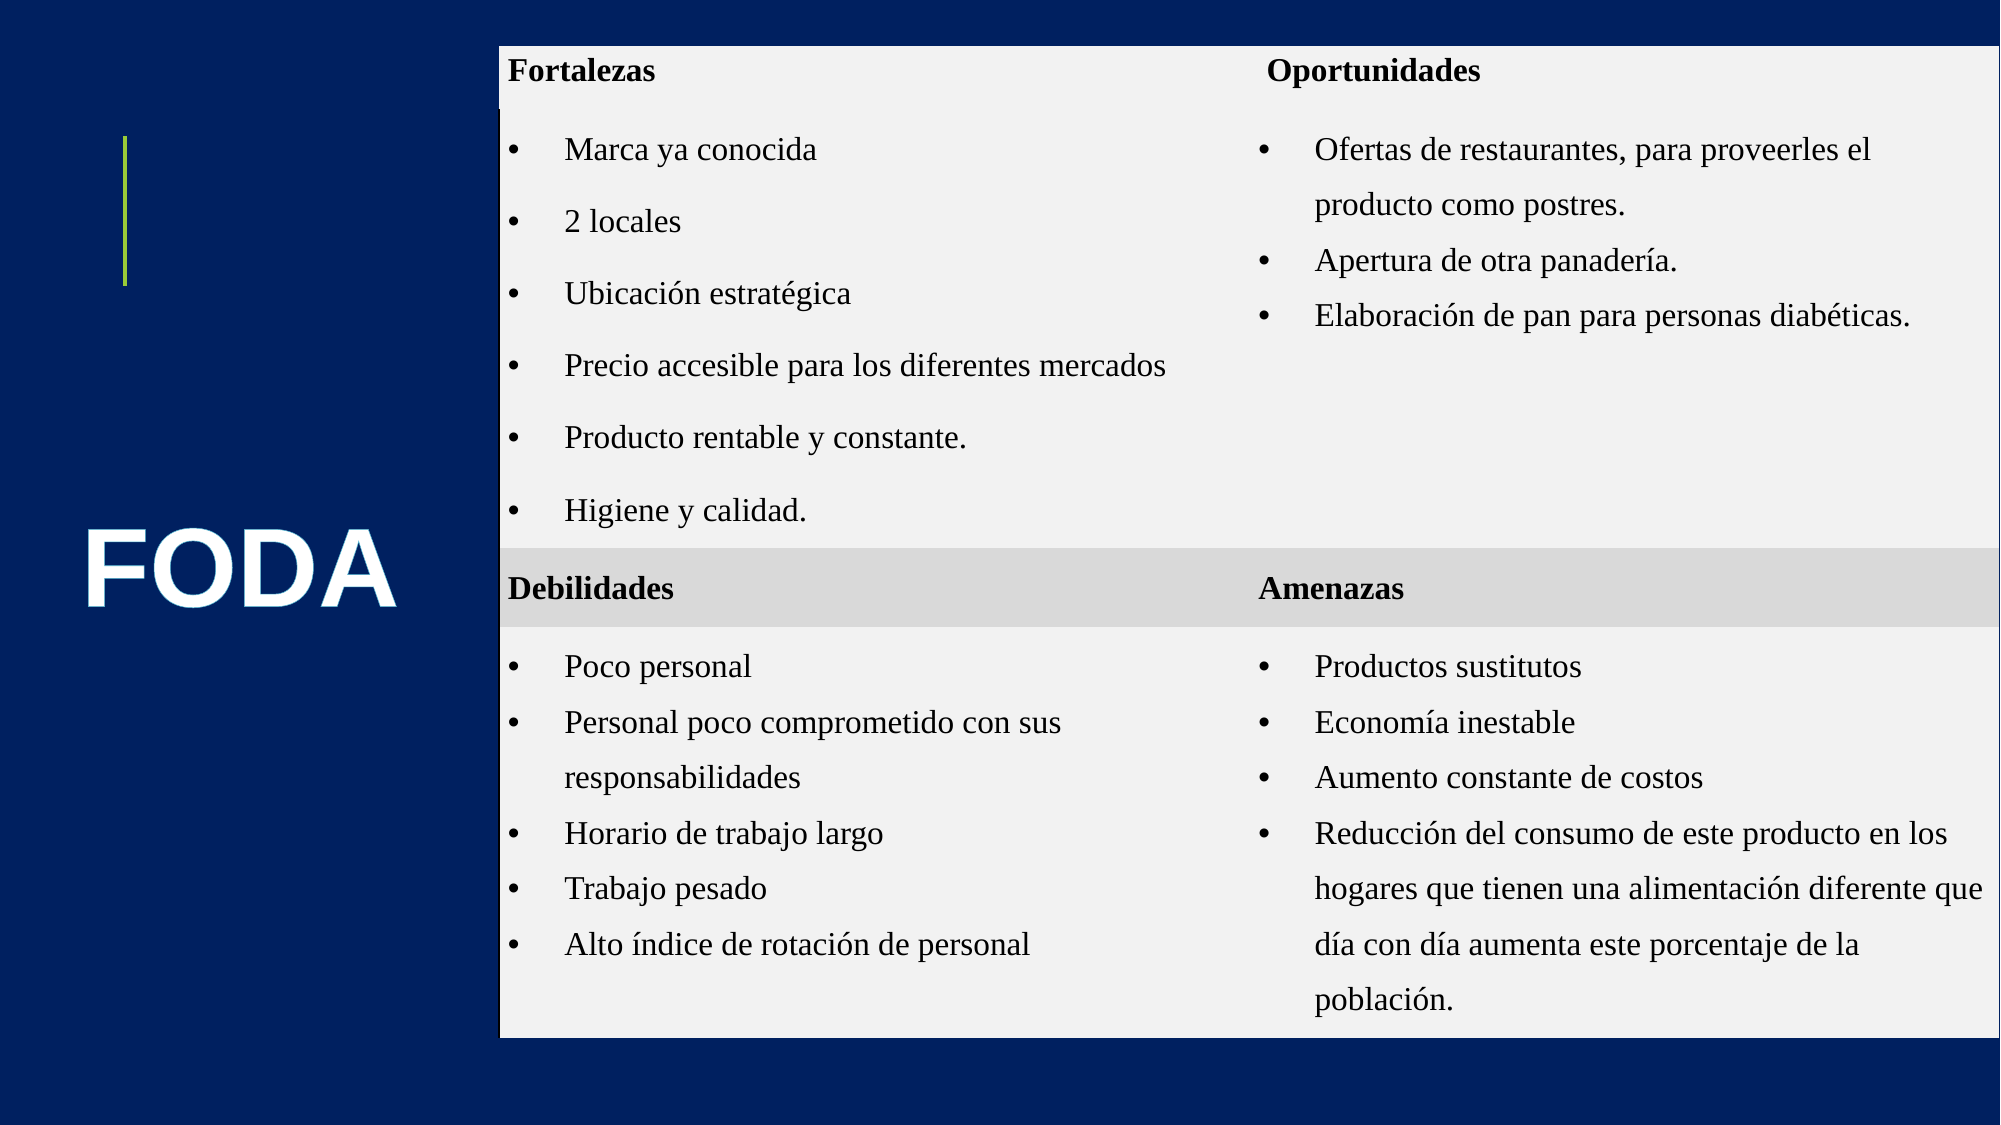

| Fortalezas | Oportunidades |
| --- | --- |
| Marca ya conocida 2 locales Ubicación estratégica Precio accesible para los diferentes mercados Producto rentable y constante. Higiene y calidad. | Ofertas de restaurantes, para proveerles el producto como postres. Apertura de otra panadería. Elaboración de pan para personas diabéticas. |
| Debilidades | Amenazas |
| Poco personal Personal poco comprometido con sus responsabilidades Horario de trabajo largo Trabajo pesado Alto índice de rotación de personal | Productos sustitutos Economía inestable Aumento constante de costos Reducción del consumo de este producto en los hogares que tienen una alimentación diferente que día con día aumenta este porcentaje de la población. |

FODA